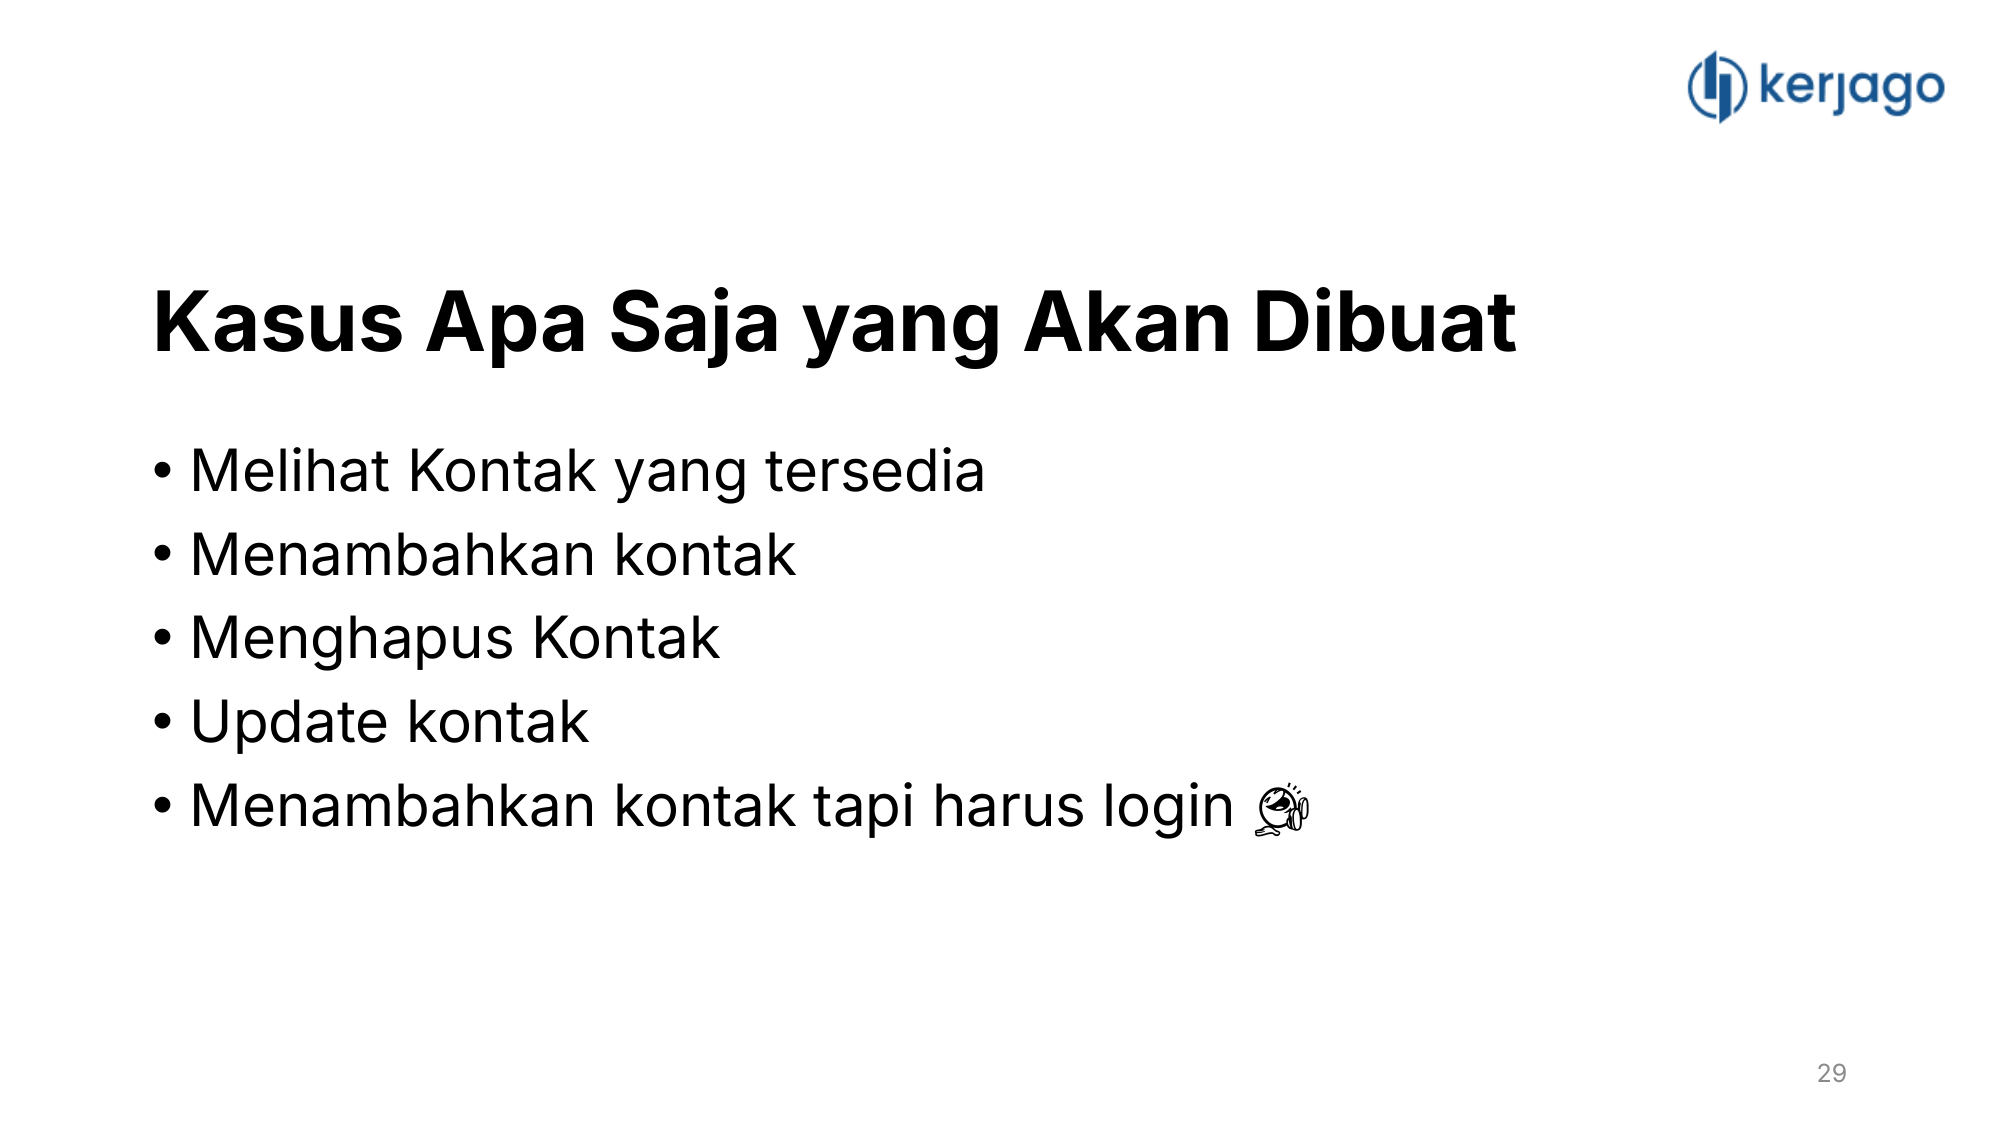

# Kasus Apa Saja yang Akan Dibuat
Melihat Kontak yang tersedia
Menambahkan kontak
Menghapus Kontak
Update kontak
Menambahkan kontak tapi harus login 🤣

29